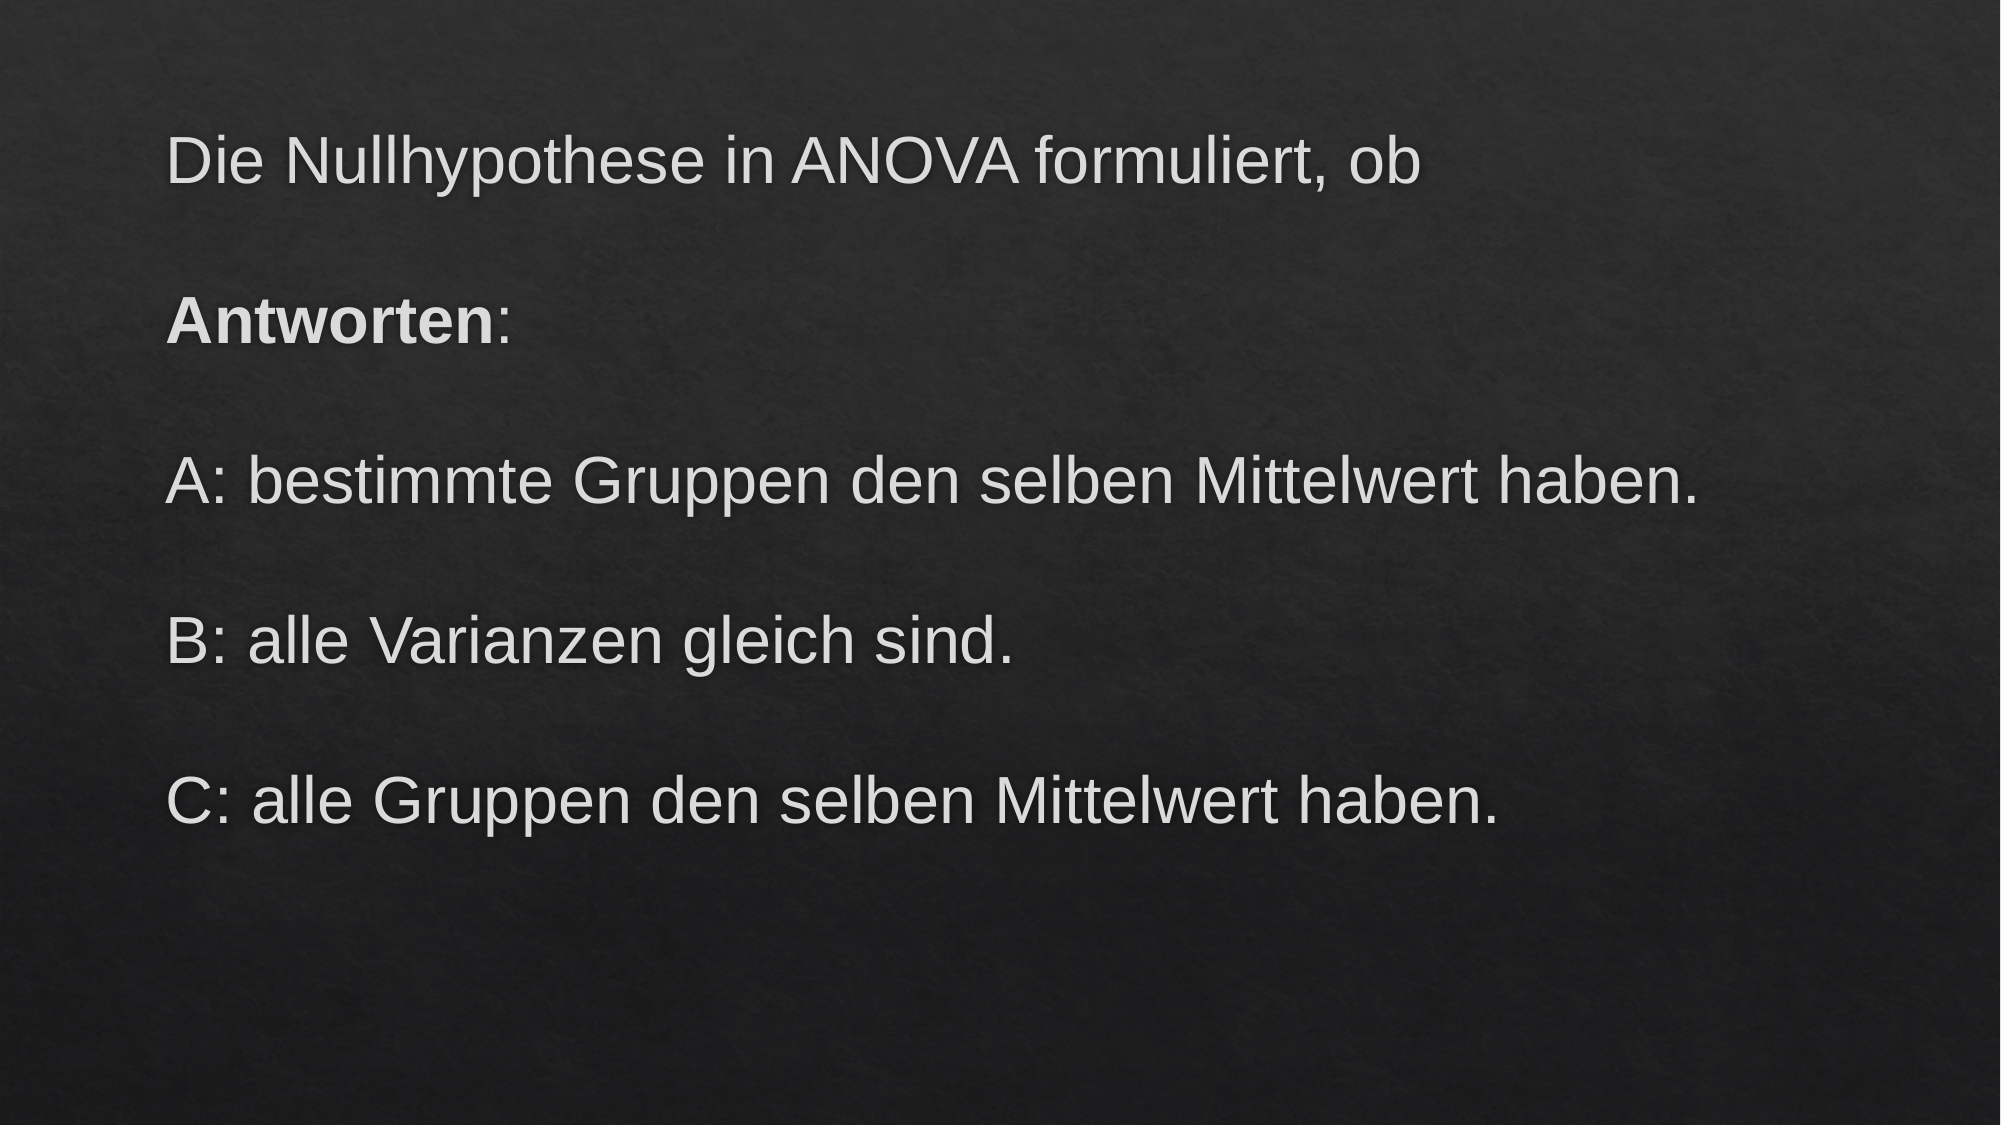

# Die Nullhypothese in ANOVA formuliert, ob Antworten: A: bestimmte Gruppen den selben Mittelwert haben. B: alle Varianzen gleich sind. C: alle Gruppen den selben Mittelwert haben.